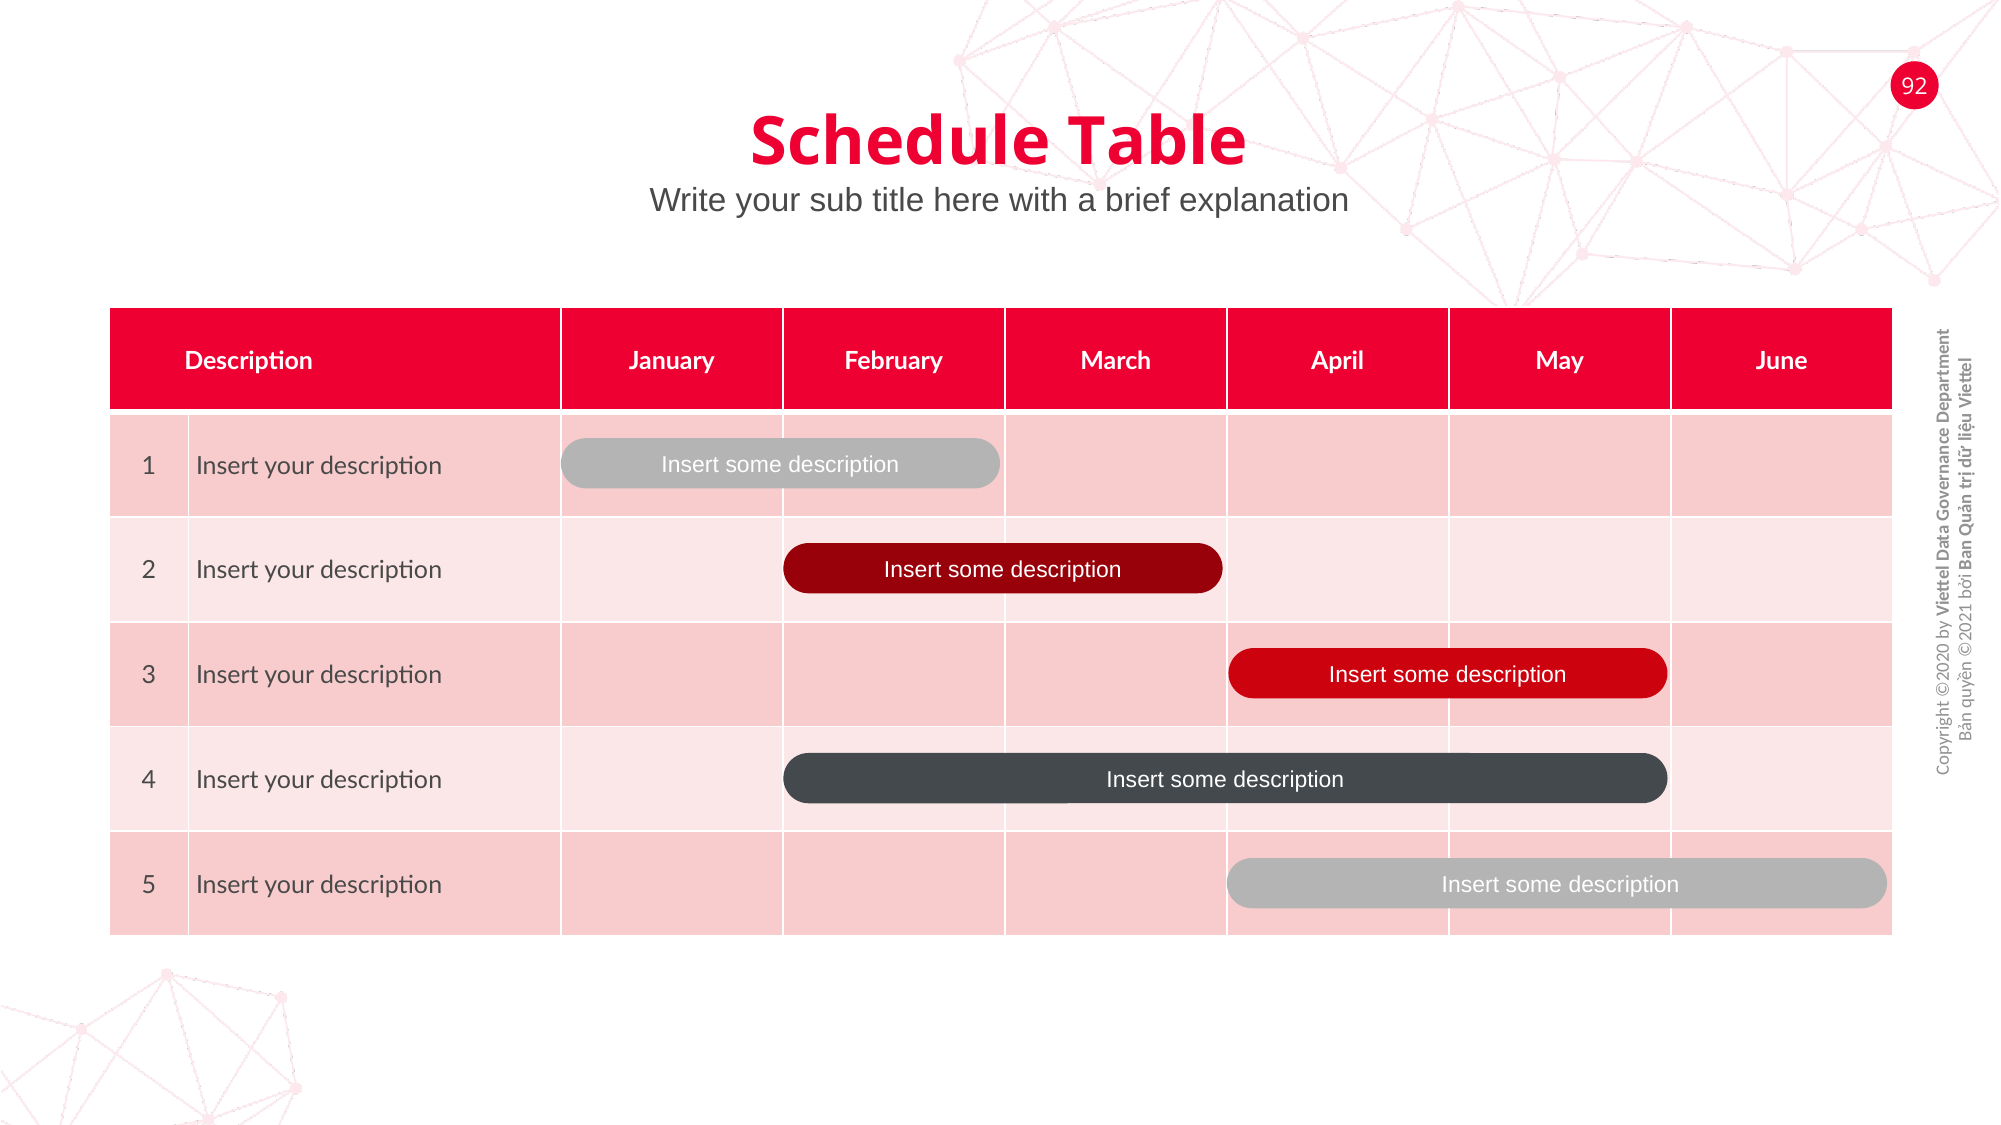

Schedule Table
Write your sub title here with a brief explanation
| Description |  | January | February | March | April | May | June |
| --- | --- | --- | --- | --- | --- | --- | --- |
| 1 | Insert your description |  |  |  |  |  |  |
| 2 | Insert your description |  |  |  |  |  |  |
| 3 | Insert your description |  |  |  |  |  |  |
| 4 | Insert your description |  |  |  |  |  |  |
| 5 | Insert your description |  |  |  |  |  |  |

Insert some description

Insert some description

Insert some description

Insert some description

Insert some description